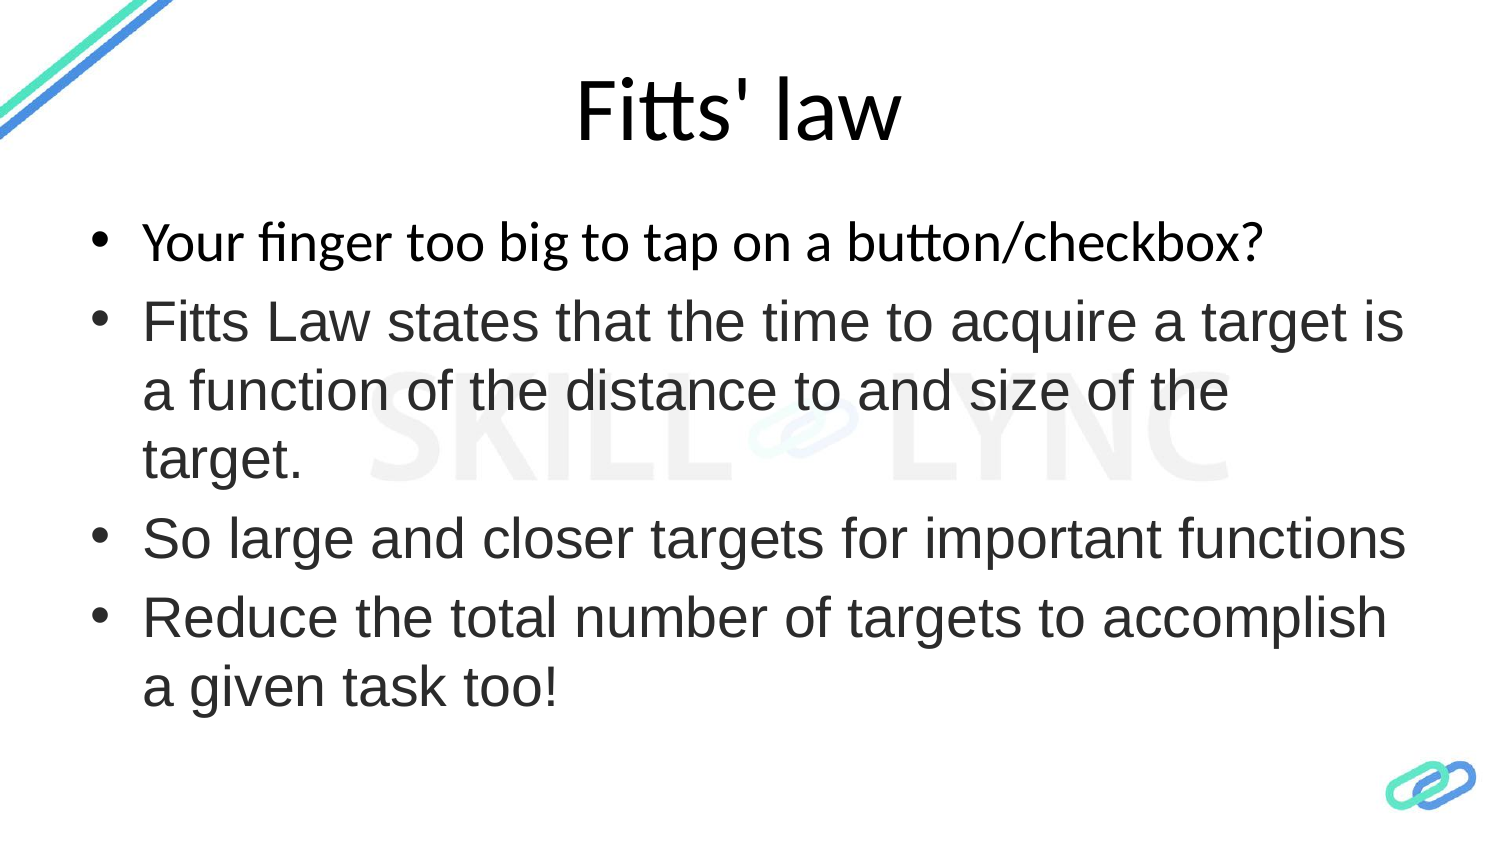

# Fitts' law
Your finger too big to tap on a button/checkbox?
Fitts Law states that the time to acquire a target is a function of the distance to and size of the target.
So large and closer targets for important functions
Reduce the total number of targets to accomplish a given task too!